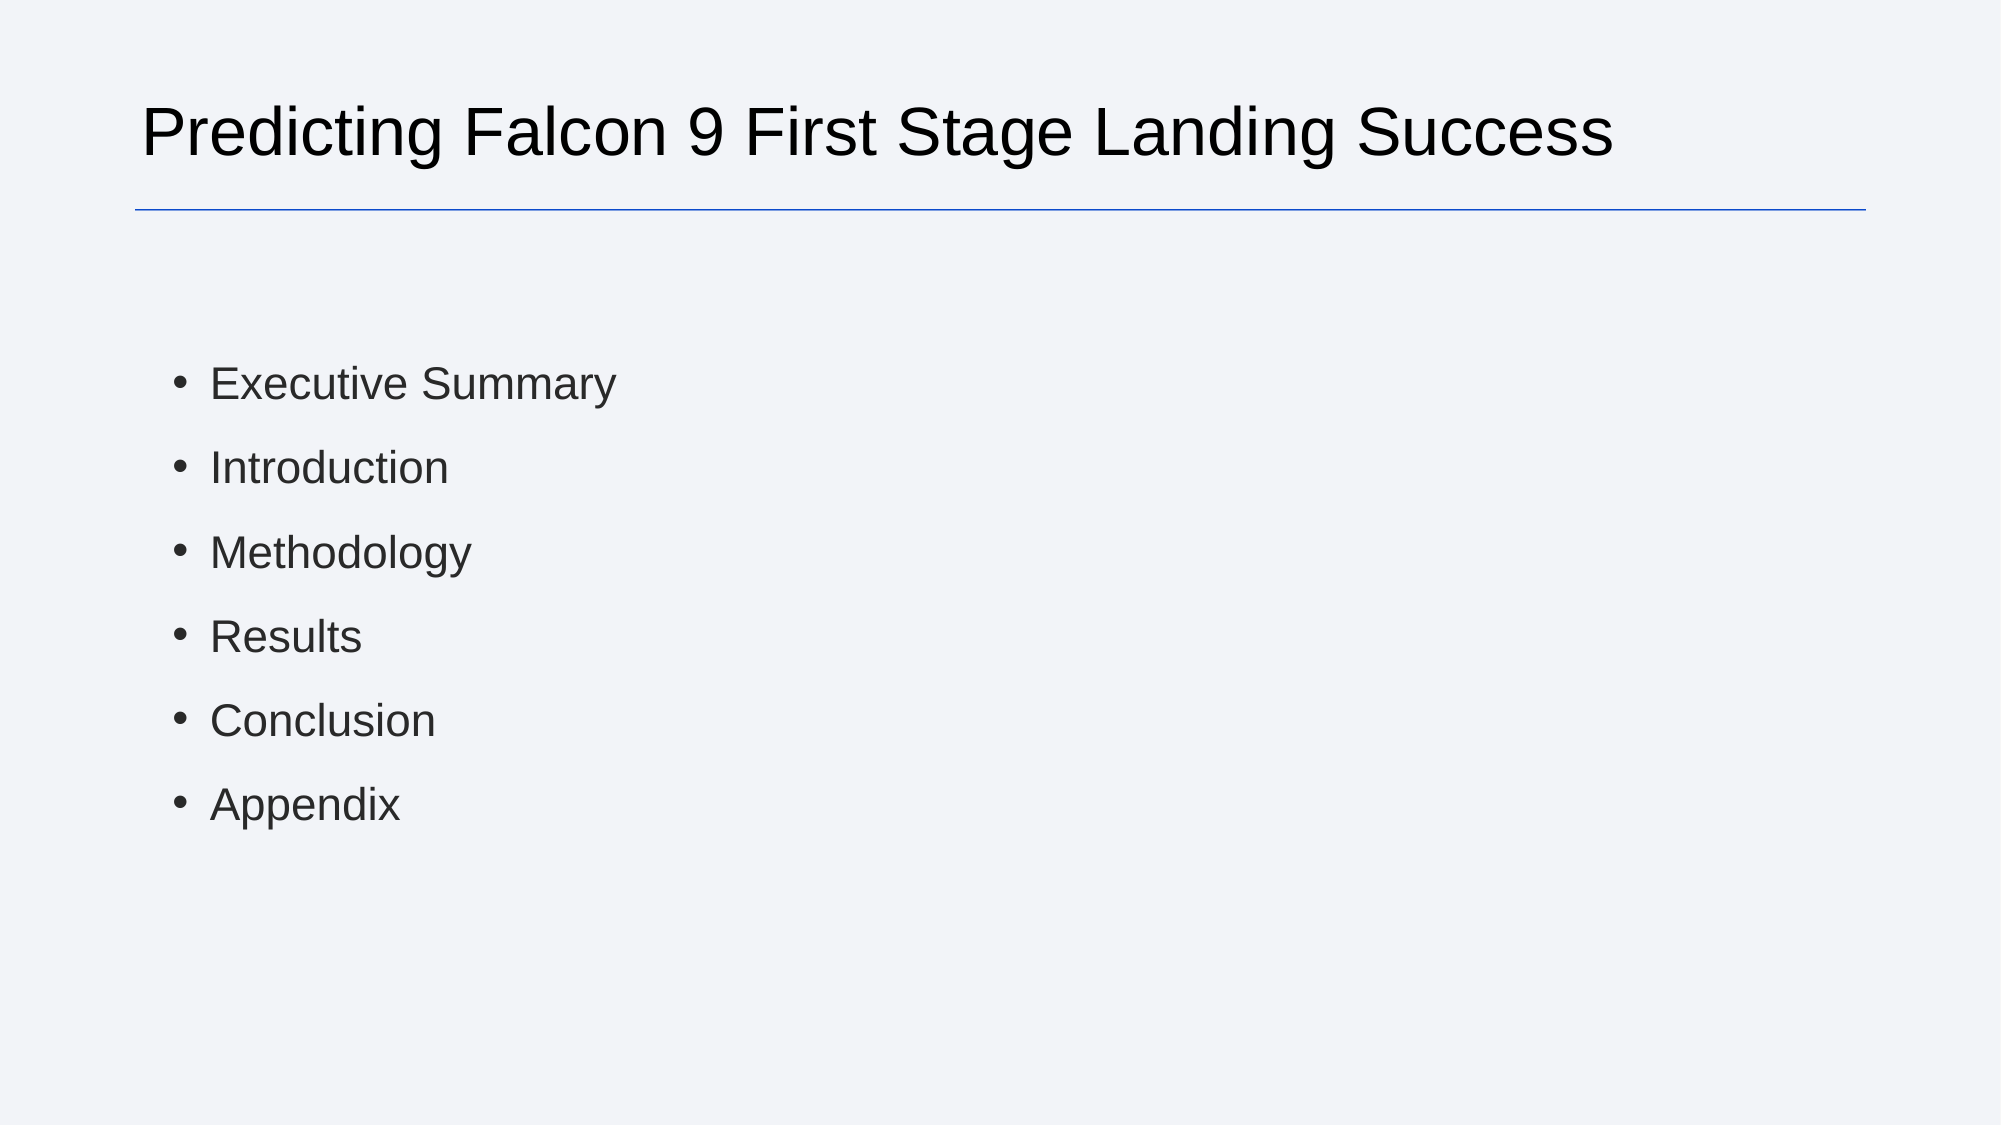

Predicting Falcon 9 First Stage Landing Success
Executive Summary
Introduction
Methodology
Results
Conclusion
Appendix
2